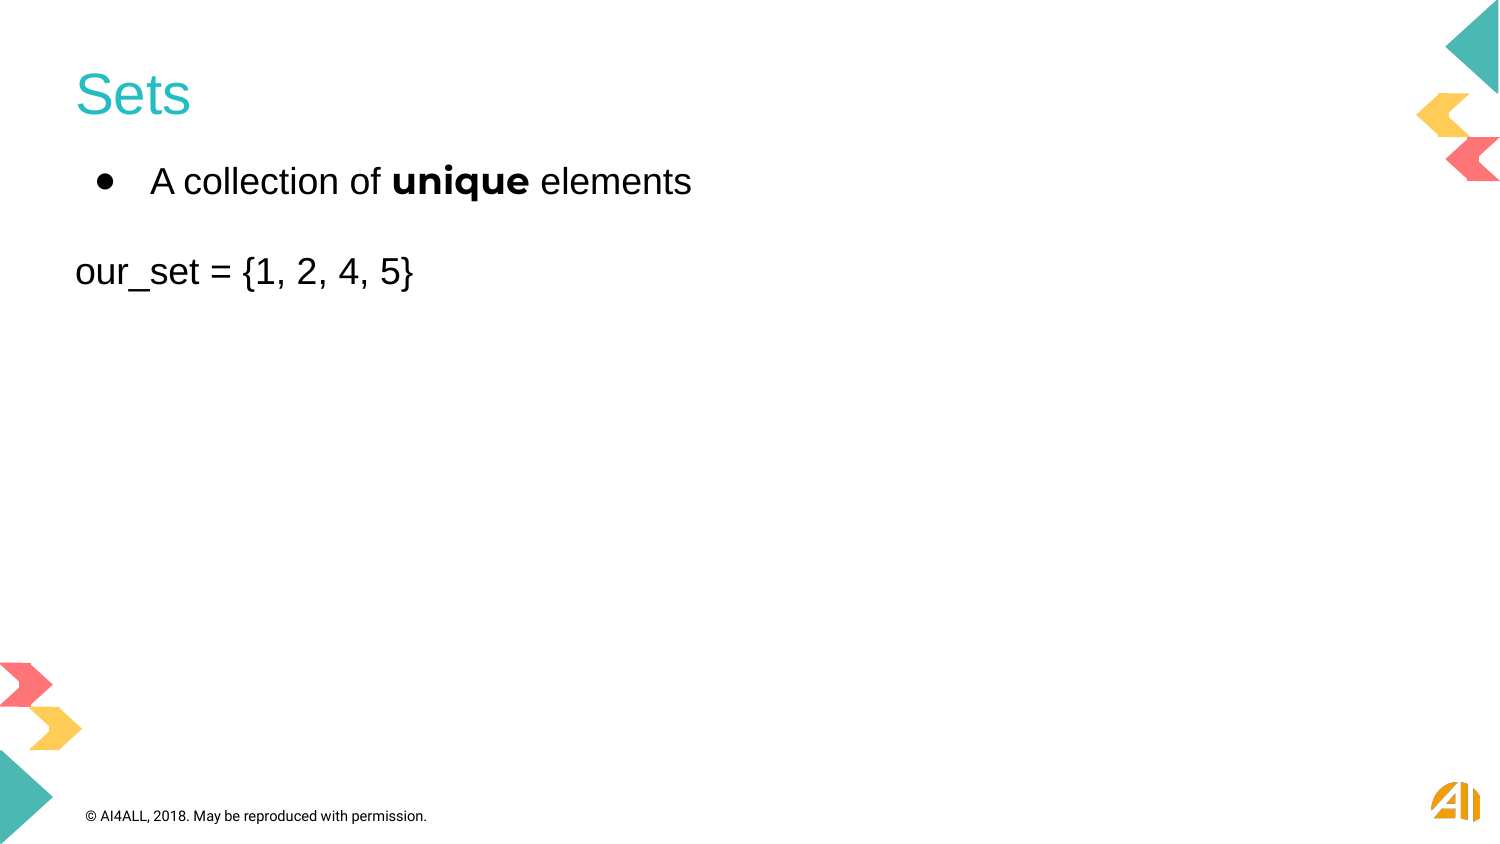

# Sets
A collection of unique elements

our_set = {1, 2, 4, 5}